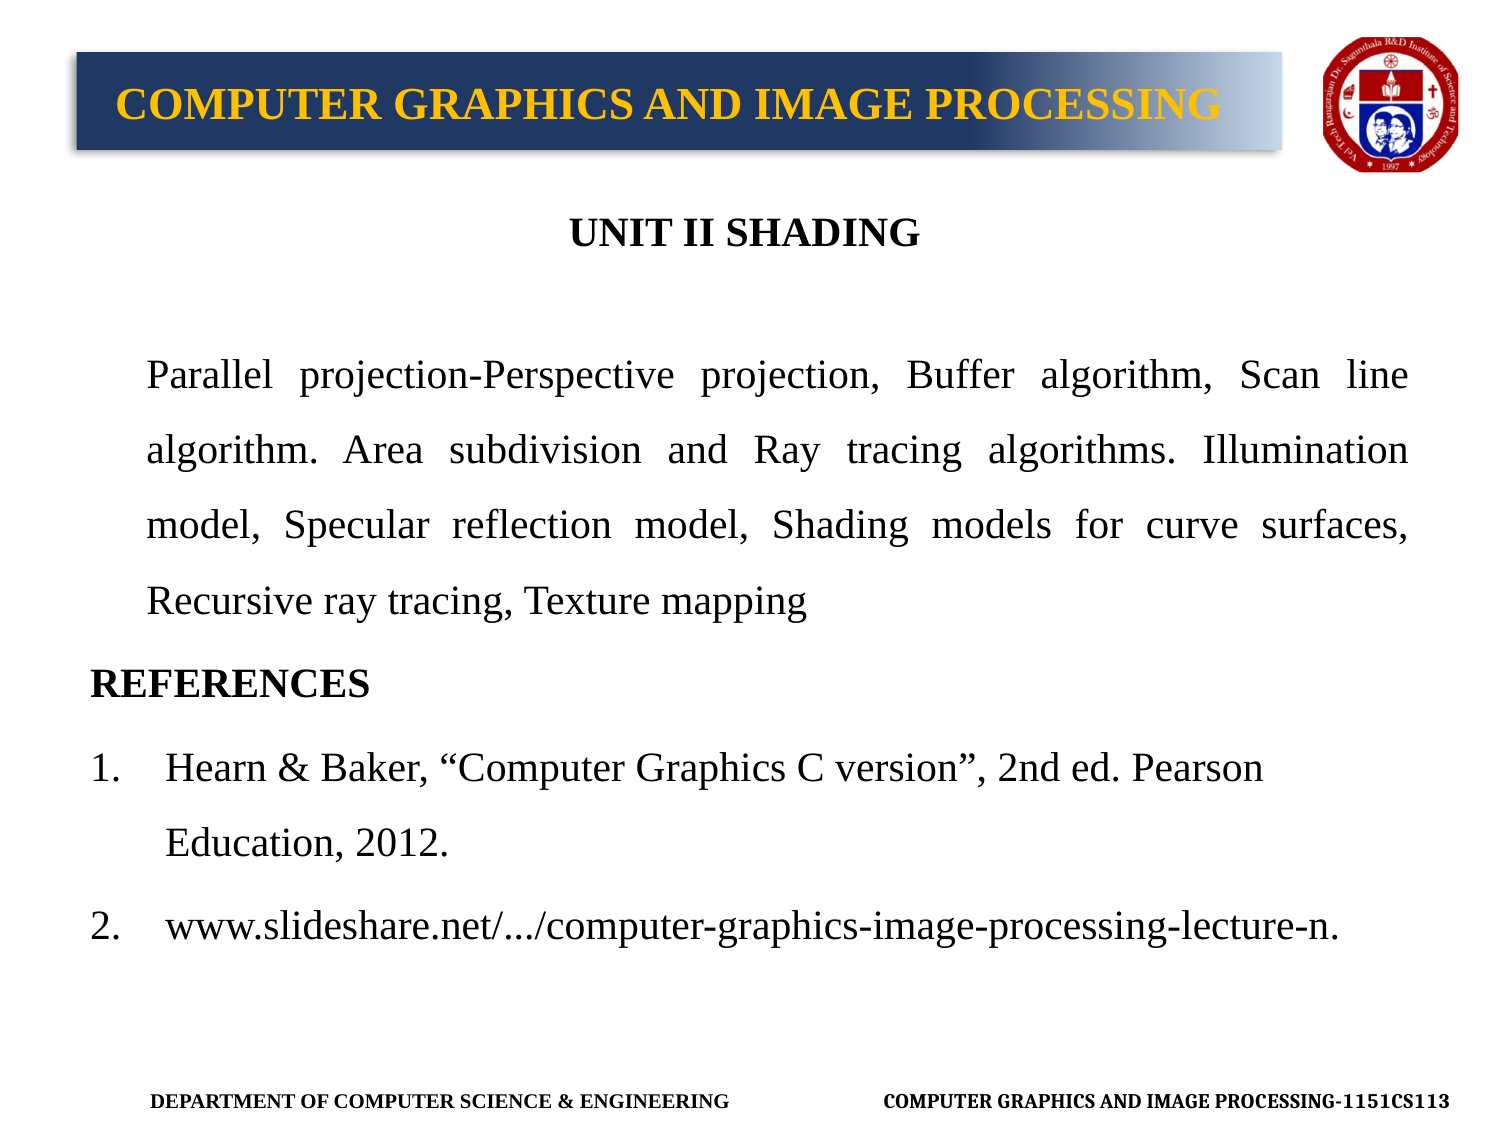

# COMPUTER GRAPHICS AND IMAGE PROCESSING
UNIT II SHADING

	Parallel projection-Perspective projection, Buffer algorithm, Scan line algorithm. Area subdivision and Ray tracing algorithms. Illumination model, Specular reflection model, Shading models for curve surfaces, Recursive ray tracing, Texture mapping
REFERENCES
Hearn & Baker, “Computer Graphics C version”, 2nd ed. Pearson Education, 2012.
www.slideshare.net/.../computer-graphics-image-processing-lecture-n.